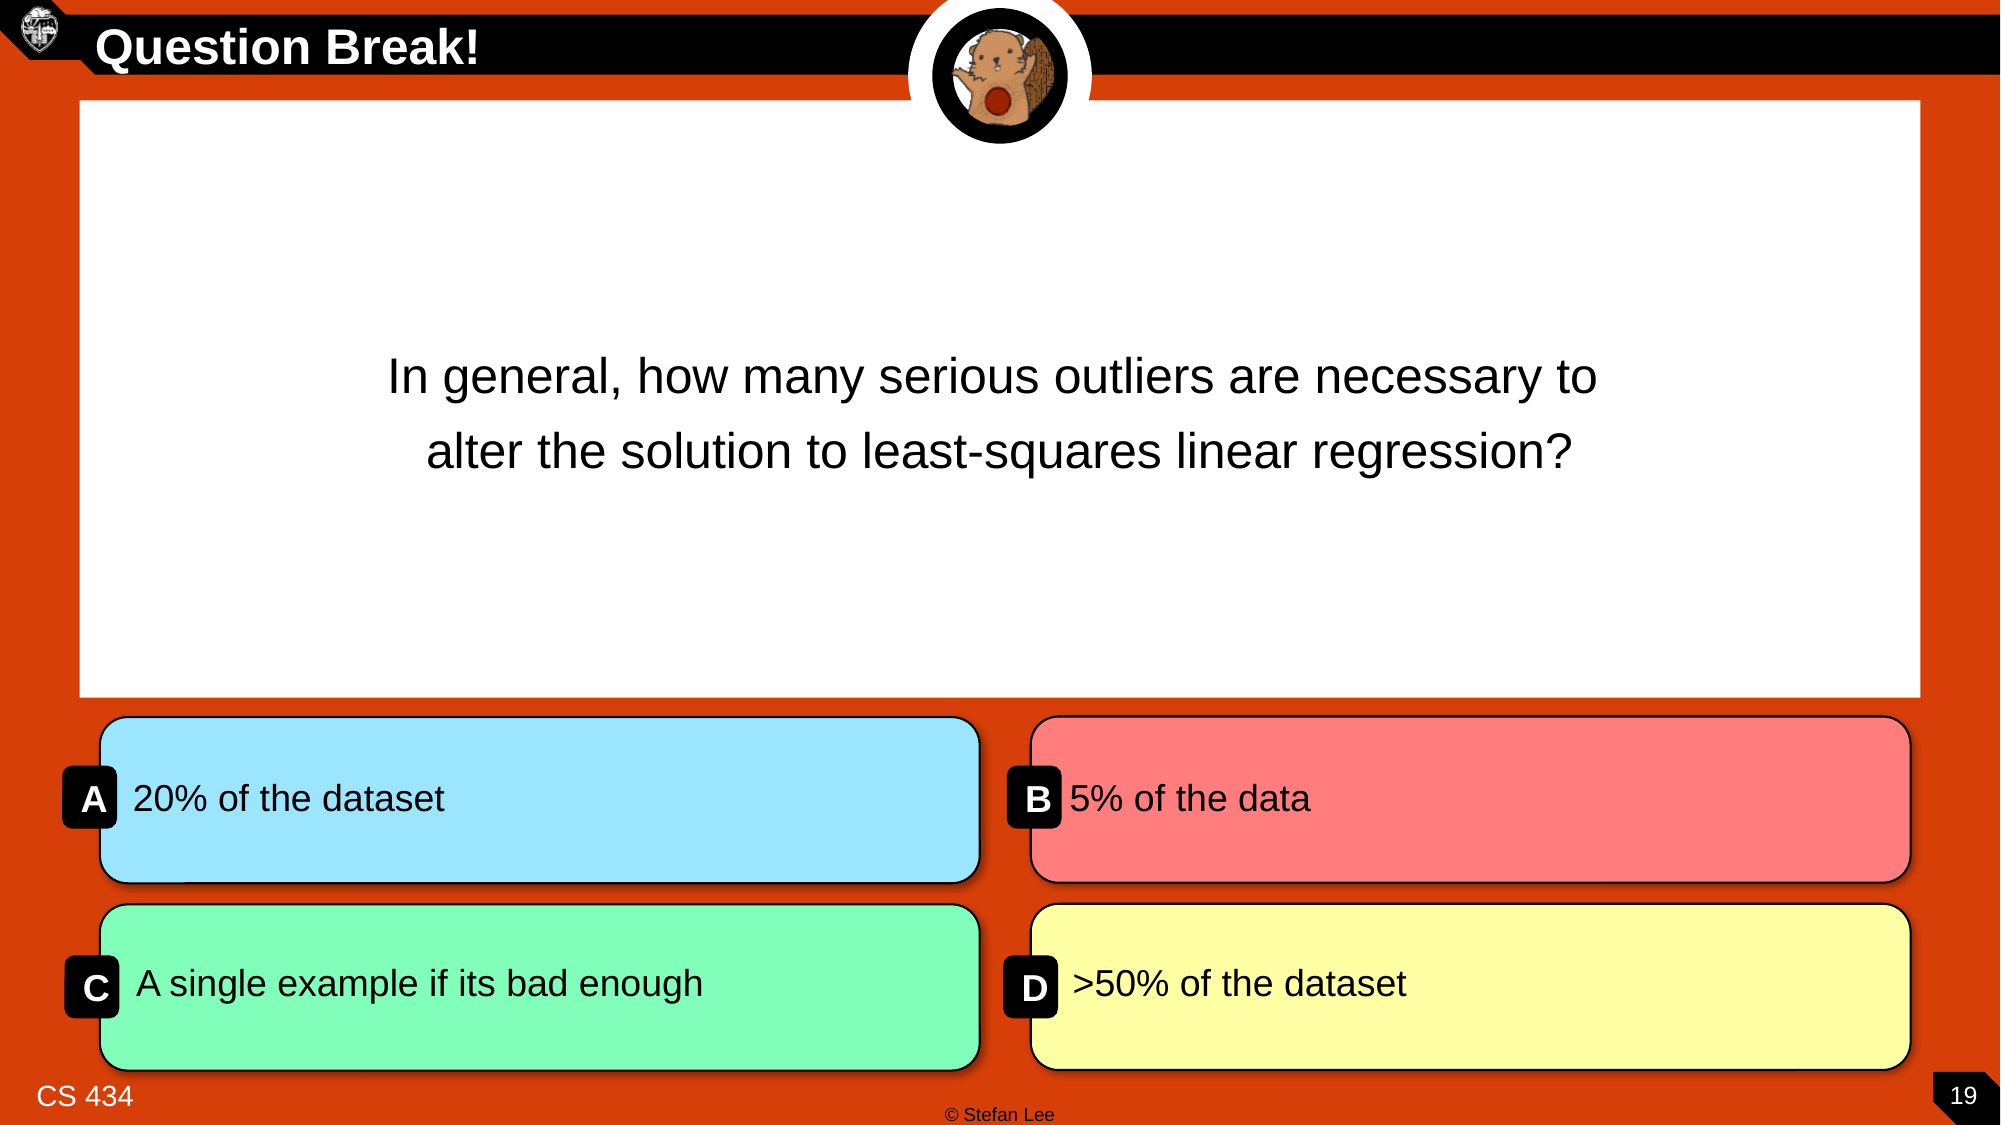

In general, how many serious outliers are necessary to
alter the solution to least-squares linear regression?
20% of the dataset
5% of the data
A single example if its bad enough
>50% of the dataset
19